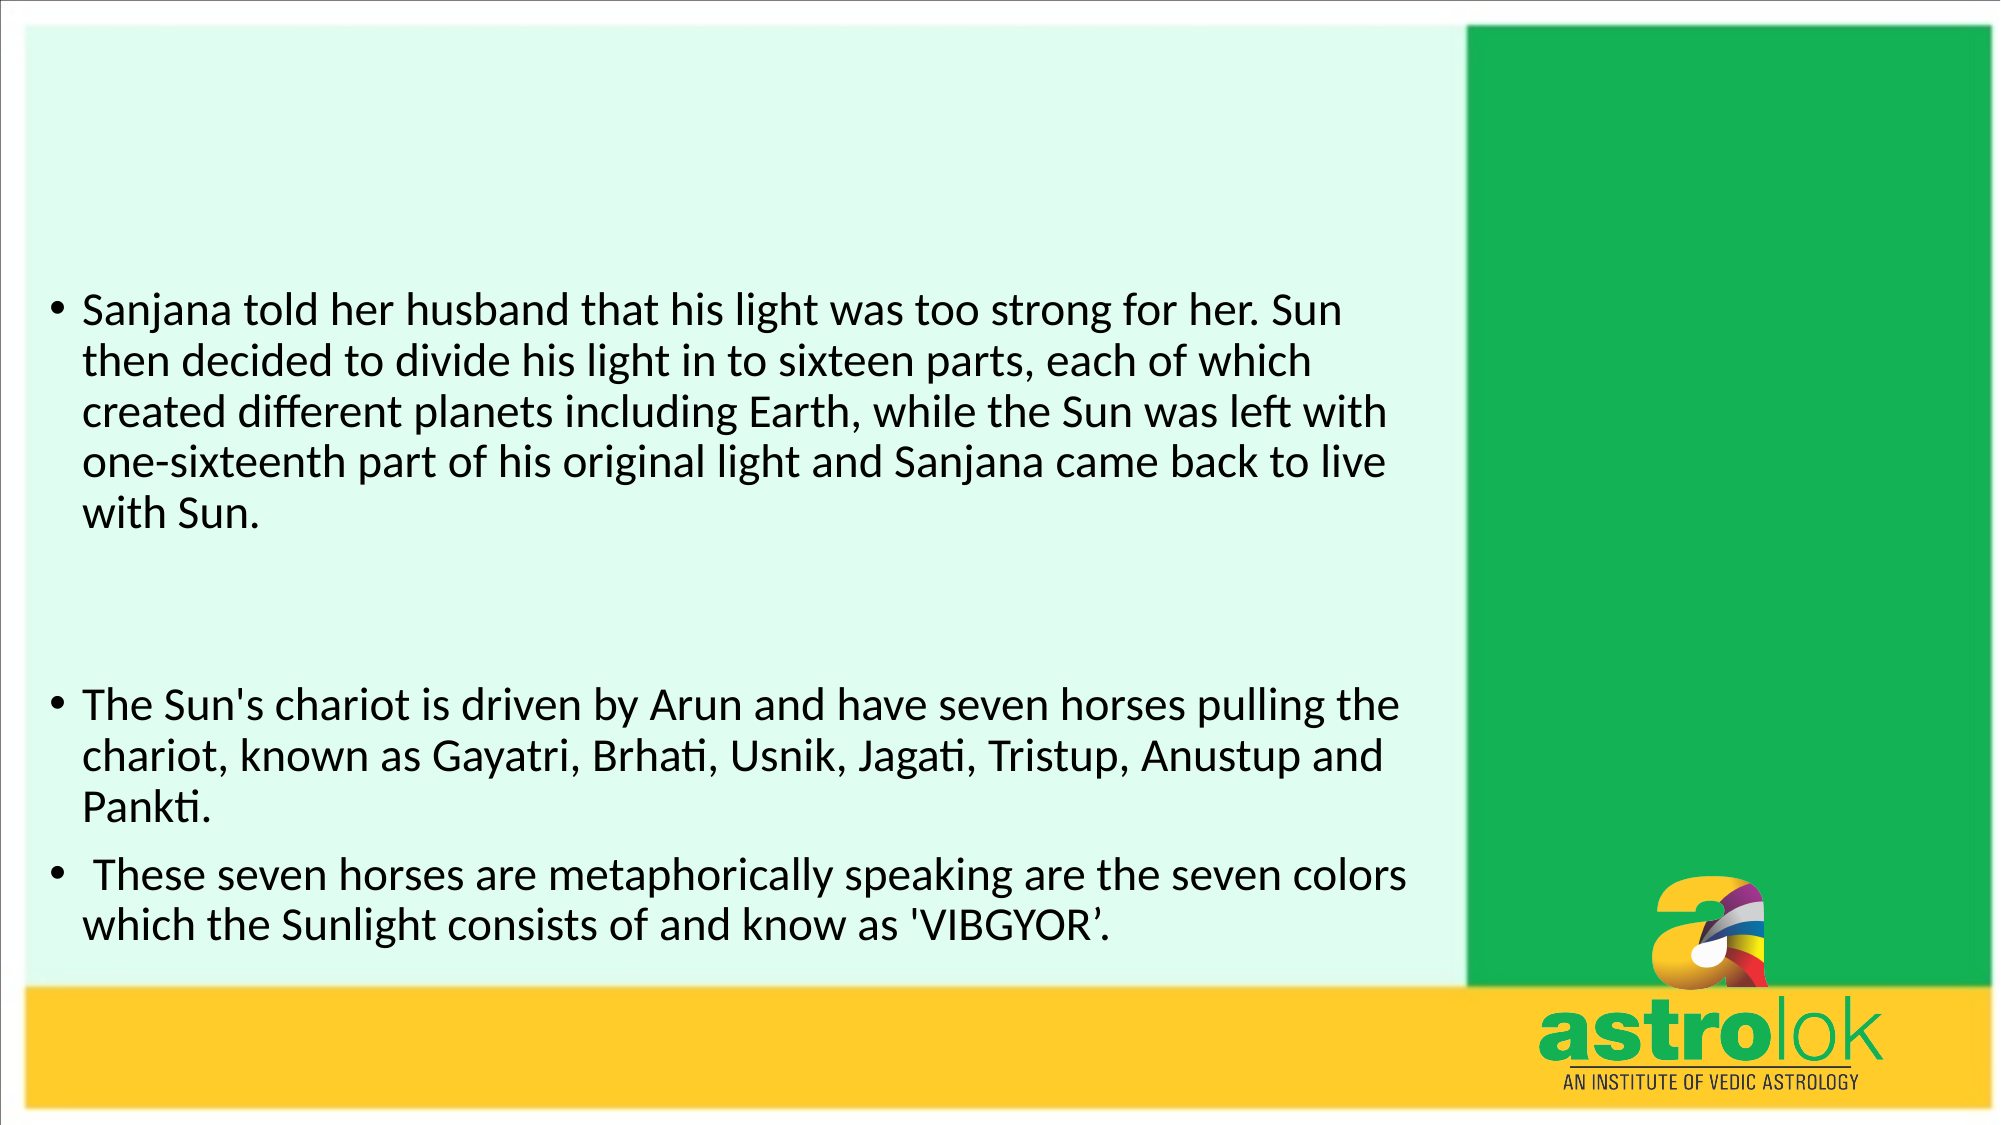

#
Sanjana told her husband that his light was too strong for her. Sun then decided to divide his light in to sixteen parts, each of which created different planets including Earth, while the Sun was left with one-sixteenth part of his original light and Sanjana came back to live with Sun.

The Sun's chariot is driven by Arun and have seven horses pulling the chariot, known as Gayatri, Brhati, Usnik, Jagati, Tristup, Anustup and Pankti.
 These seven horses are metaphorically speaking are the seven colors which the Sunlight consists of and know as 'VIBGYOR’.